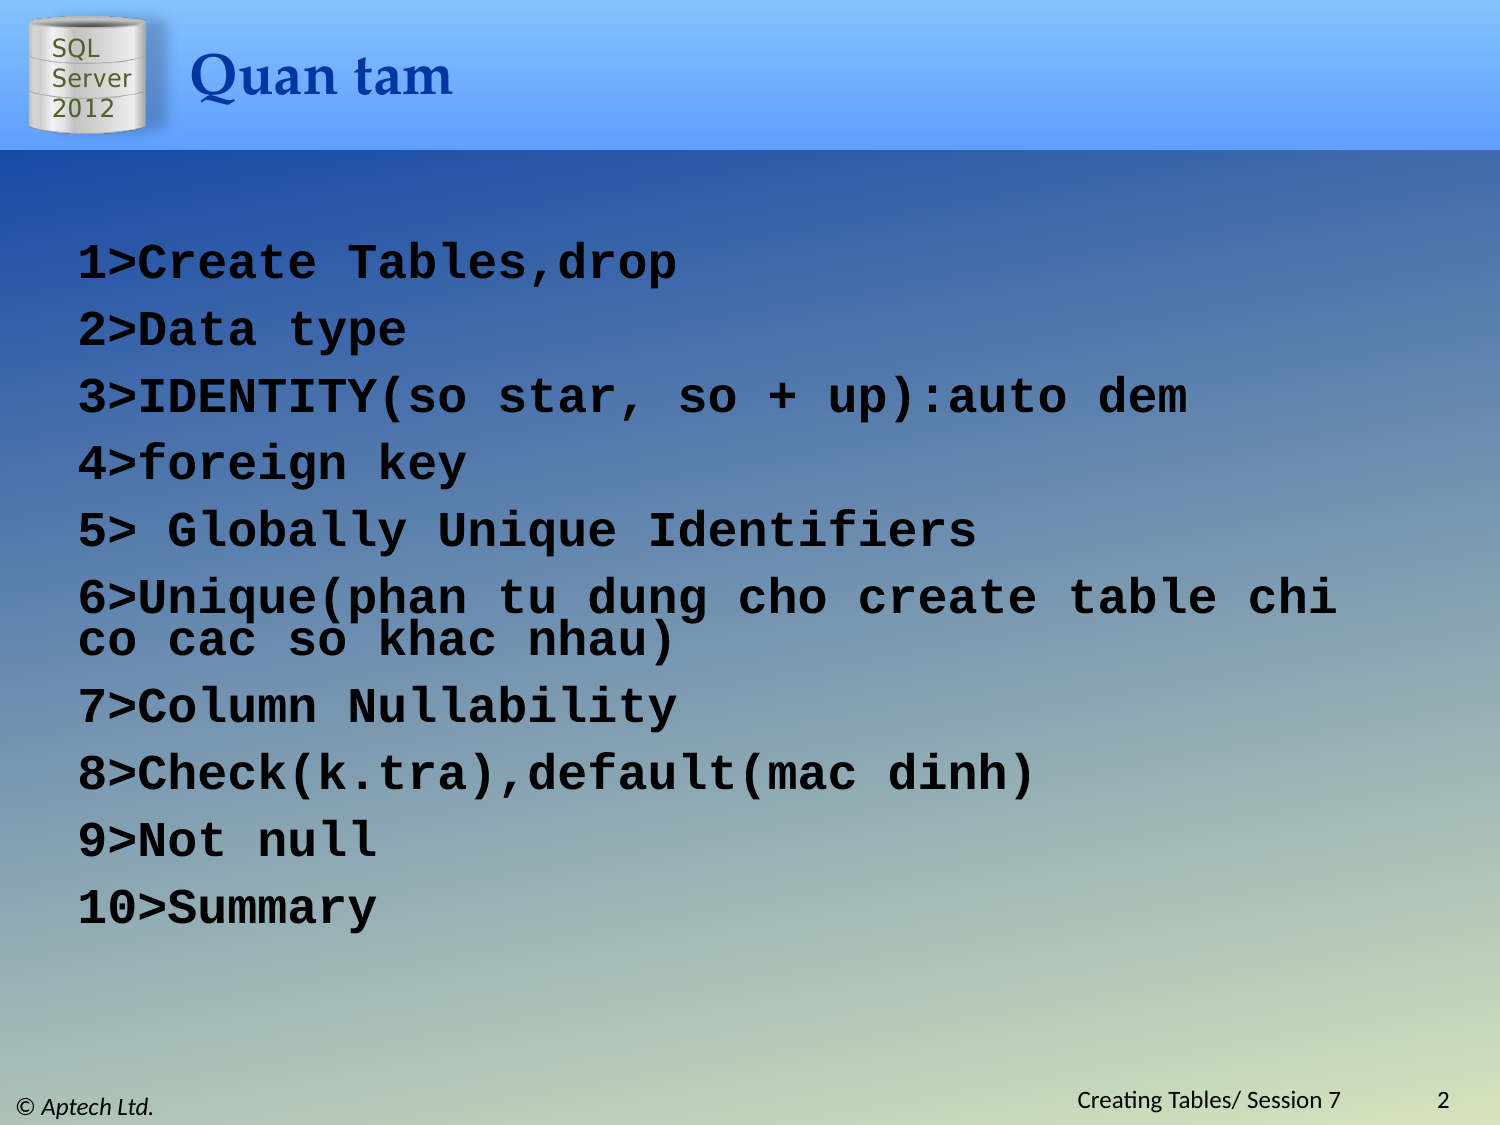

# Quan tam
1>Create Tables,drop
2>Data type
3>IDENTITY(so star, so + up):auto dem
4>foreign key
5> Globally Unique Identifiers
6>Unique(phan tu dung cho create table chi co cac so khac nhau)
7>Column Nullability
8>Check(k.tra),default(mac dinh)
9>Not null
10>Summary

Creating Tables/ Session 7
2